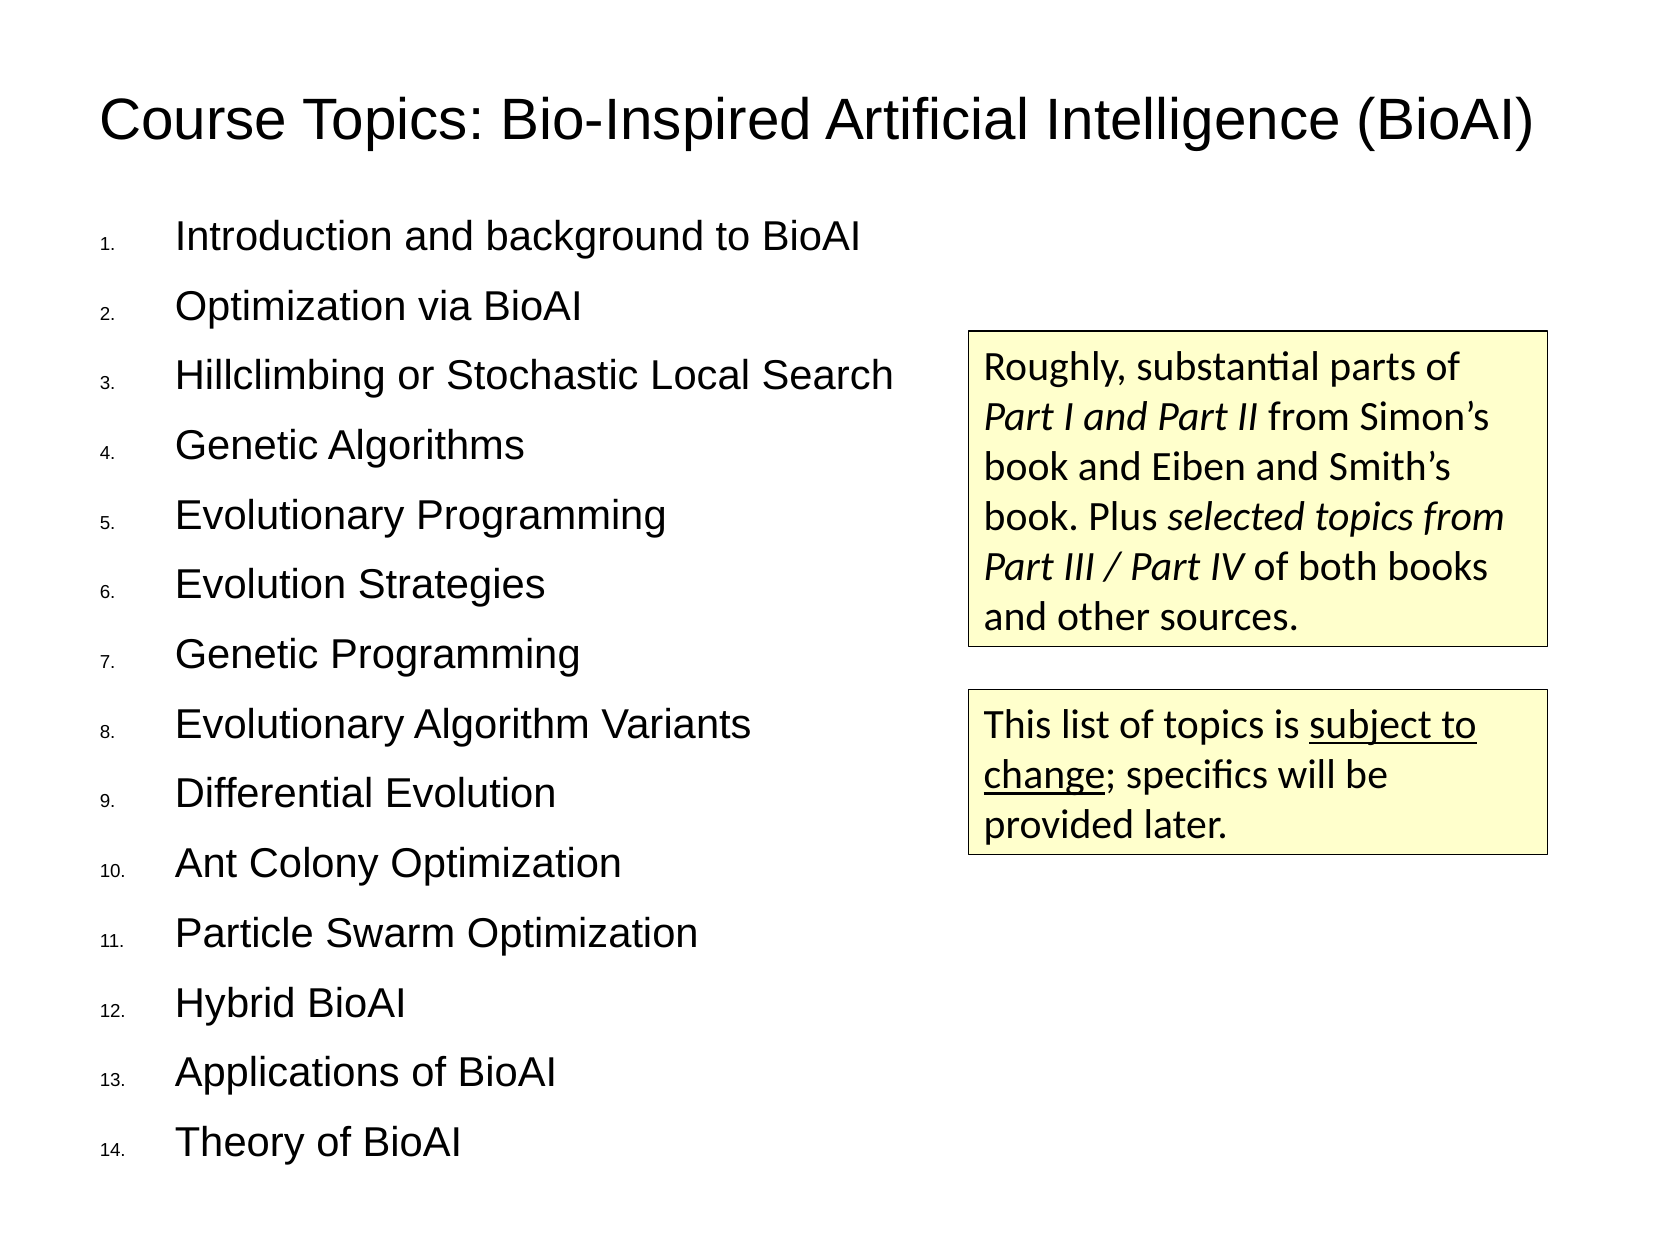

# Course Topics: Bio-Inspired Artificial Intelligence (BioAI)
Introduction and background to BioAI
Optimization via BioAI
Hillclimbing or Stochastic Local Search
Genetic Algorithms
Evolutionary Programming
Evolution Strategies
Genetic Programming
Evolutionary Algorithm Variants
Differential Evolution
Ant Colony Optimization
Particle Swarm Optimization
Hybrid BioAI
Applications of BioAI
Theory of BioAI
Roughly, substantial parts of Part I and Part II from Simon’s book and Eiben and Smith’s book. Plus selected topics from Part III / Part IV of both books and other sources.
This list of topics is subject to change; specifics will be provided later.